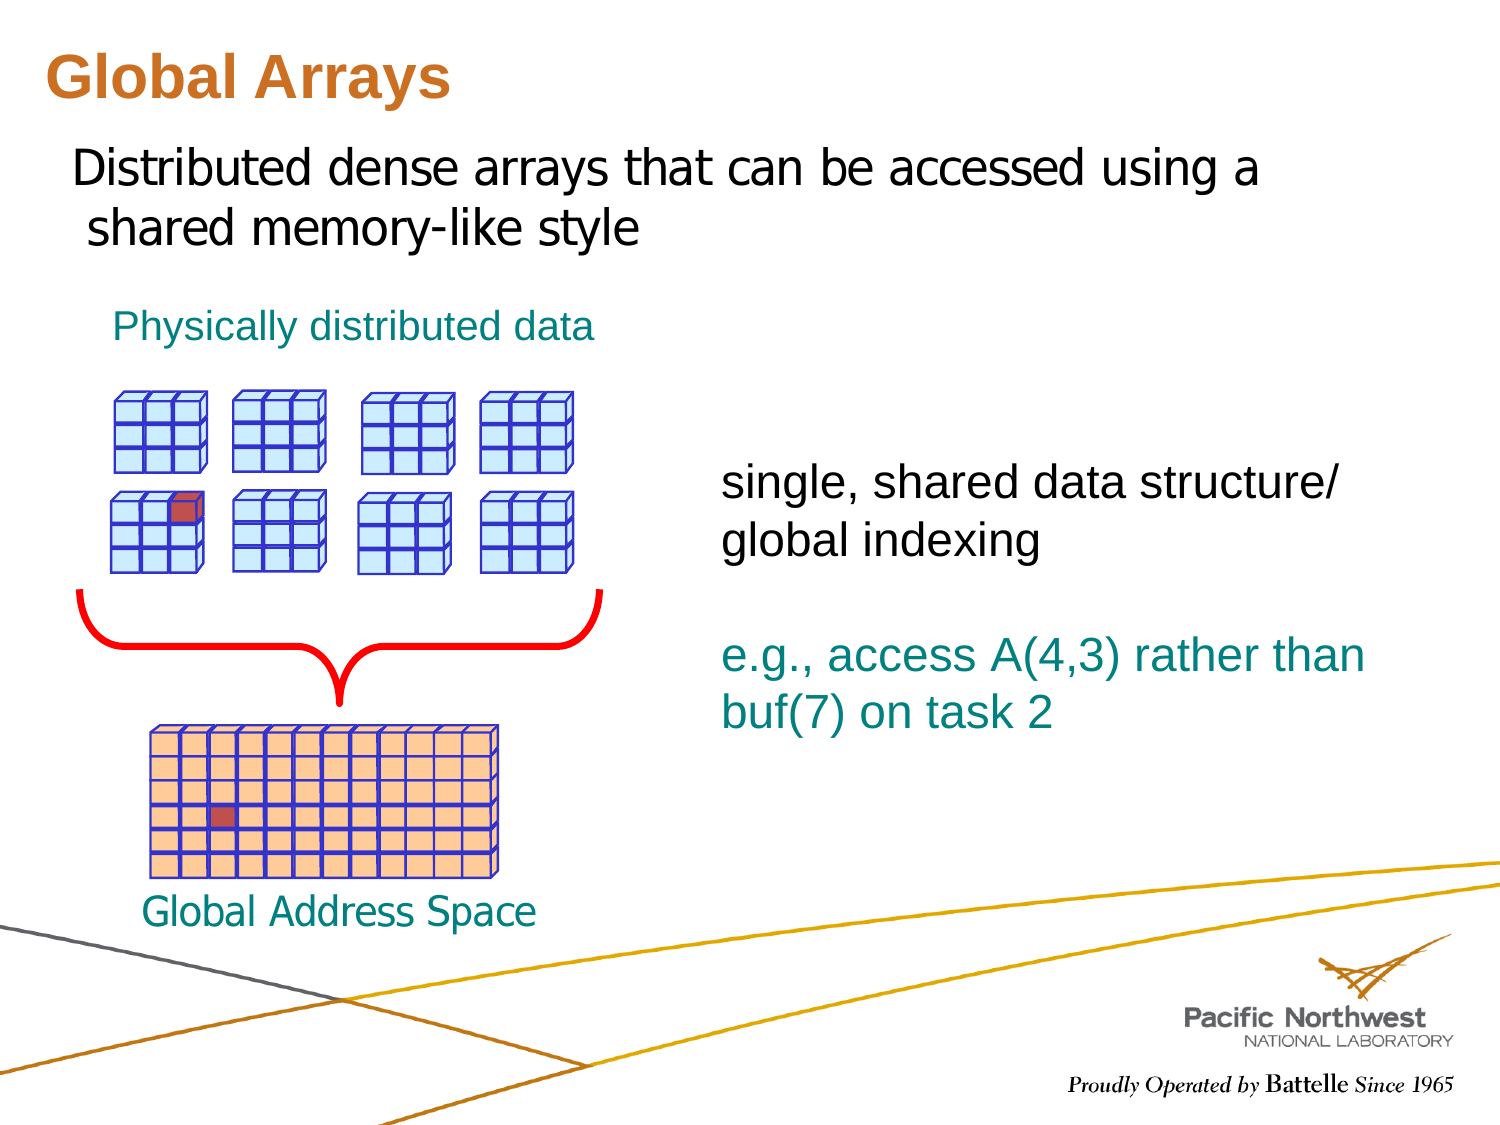

# Global Arrays
Distributed dense arrays that can be accessed using a
 shared memory-like style
Physically distributed data

single, shared data structure/ global indexing

e.g., access A(4,3) rather than buf(7) on task 2

Global Address Space